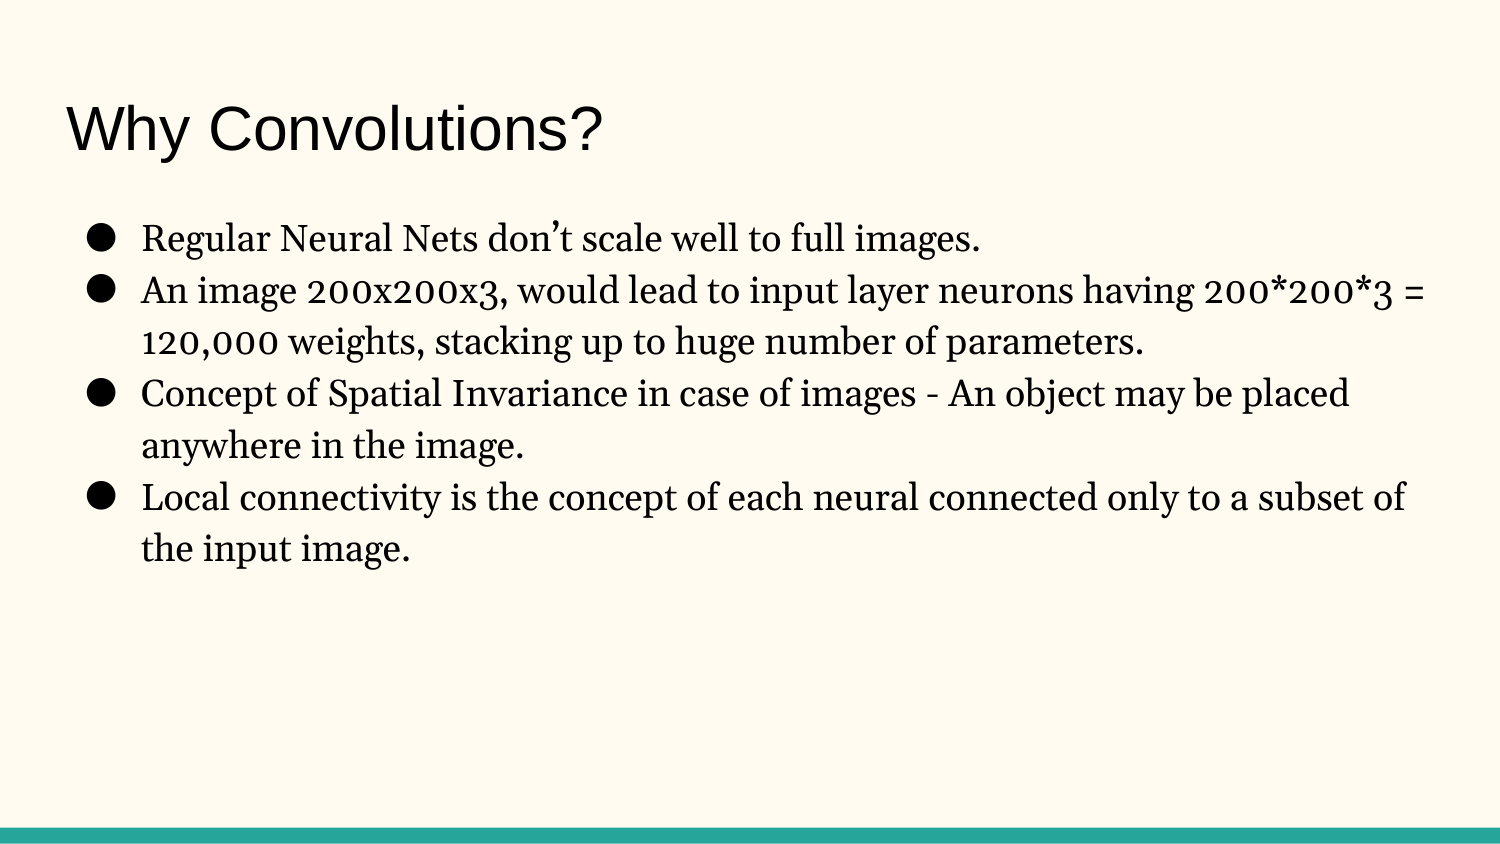

# Why Convolutions?
Regular Neural Nets don’t scale well to full images.
An image 200x200x3, would lead to input layer neurons having 200*200*3 = 120,000 weights, stacking up to huge number of parameters.
Concept of Spatial Invariance in case of images - An object may be placed anywhere in the image.
Local connectivity is the concept of each neural connected only to a subset of the input image.